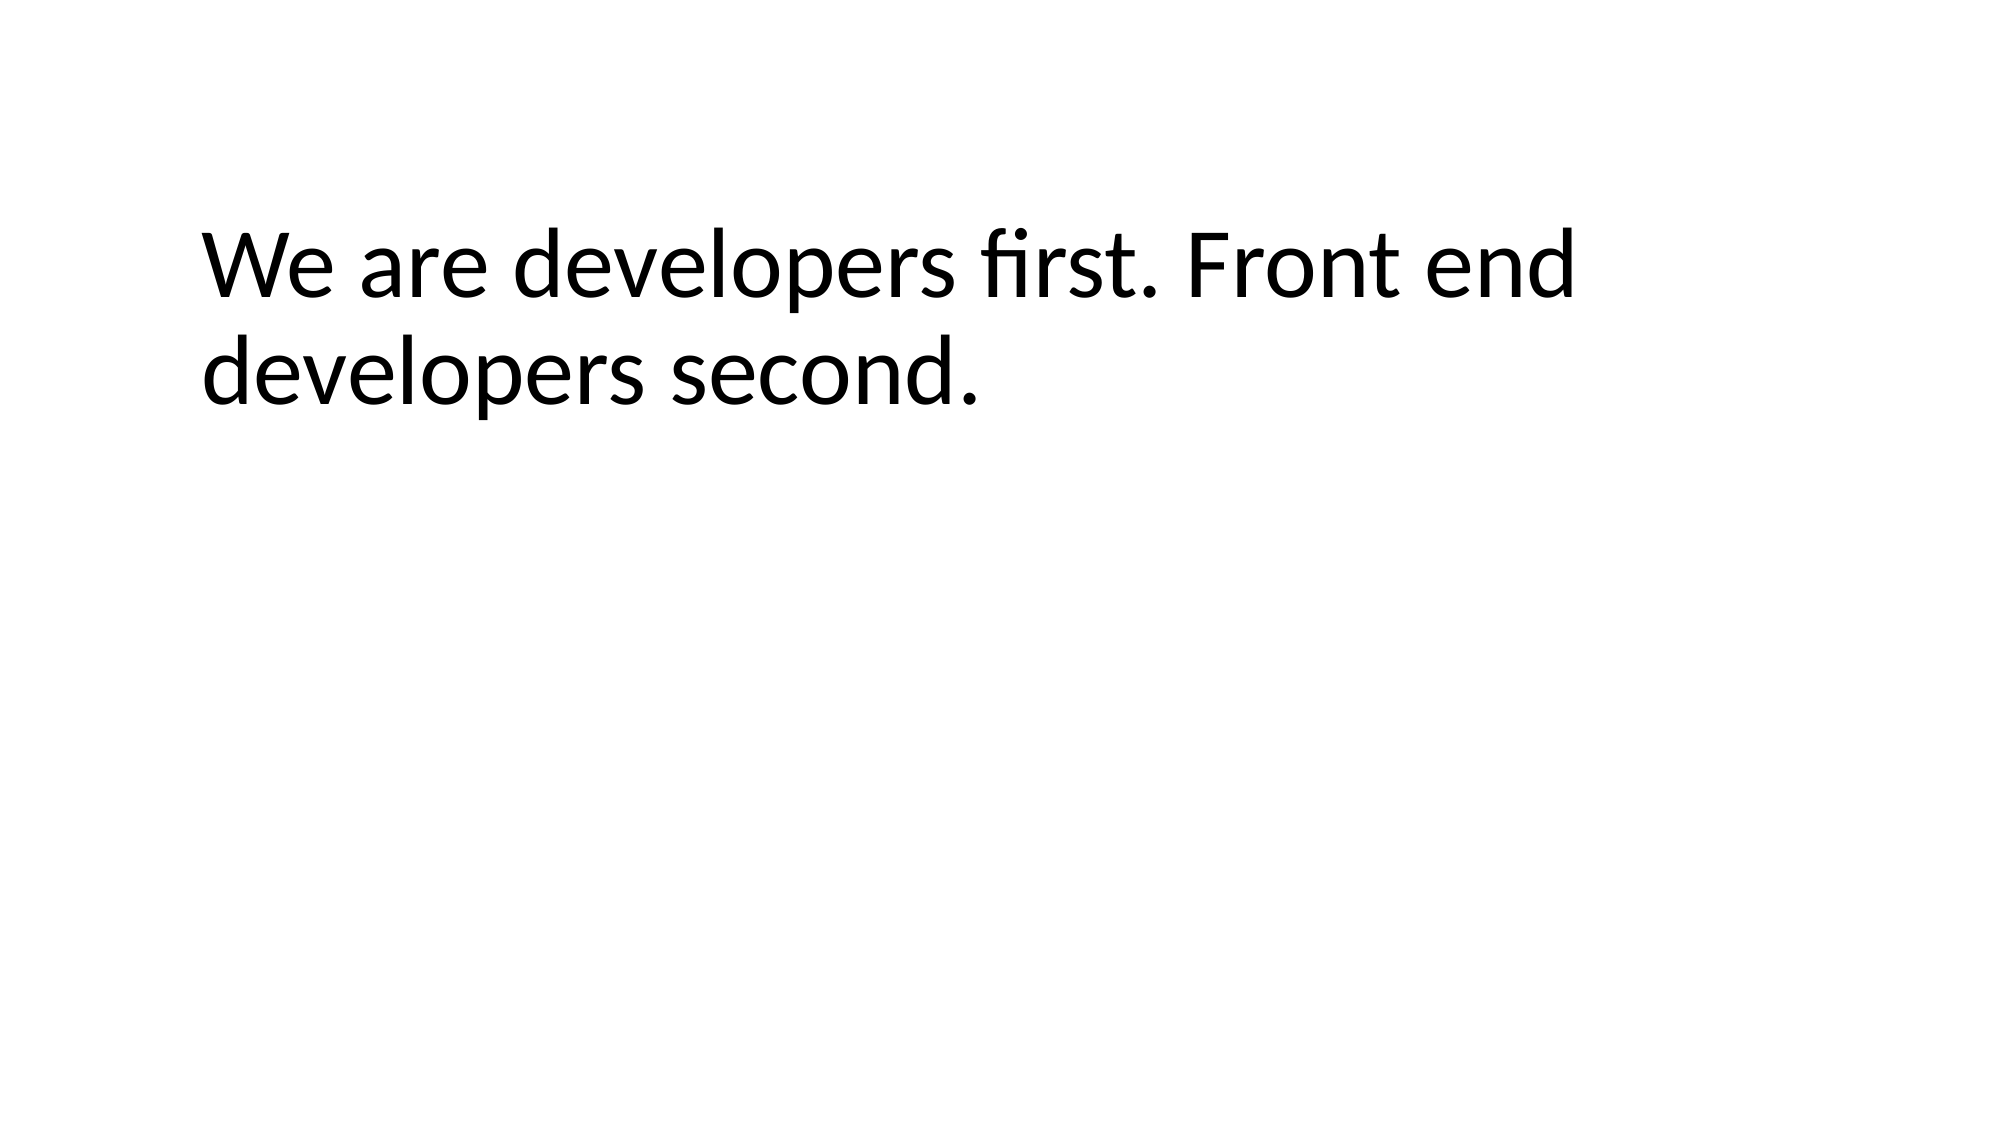

We are developers first. Front end developers second.